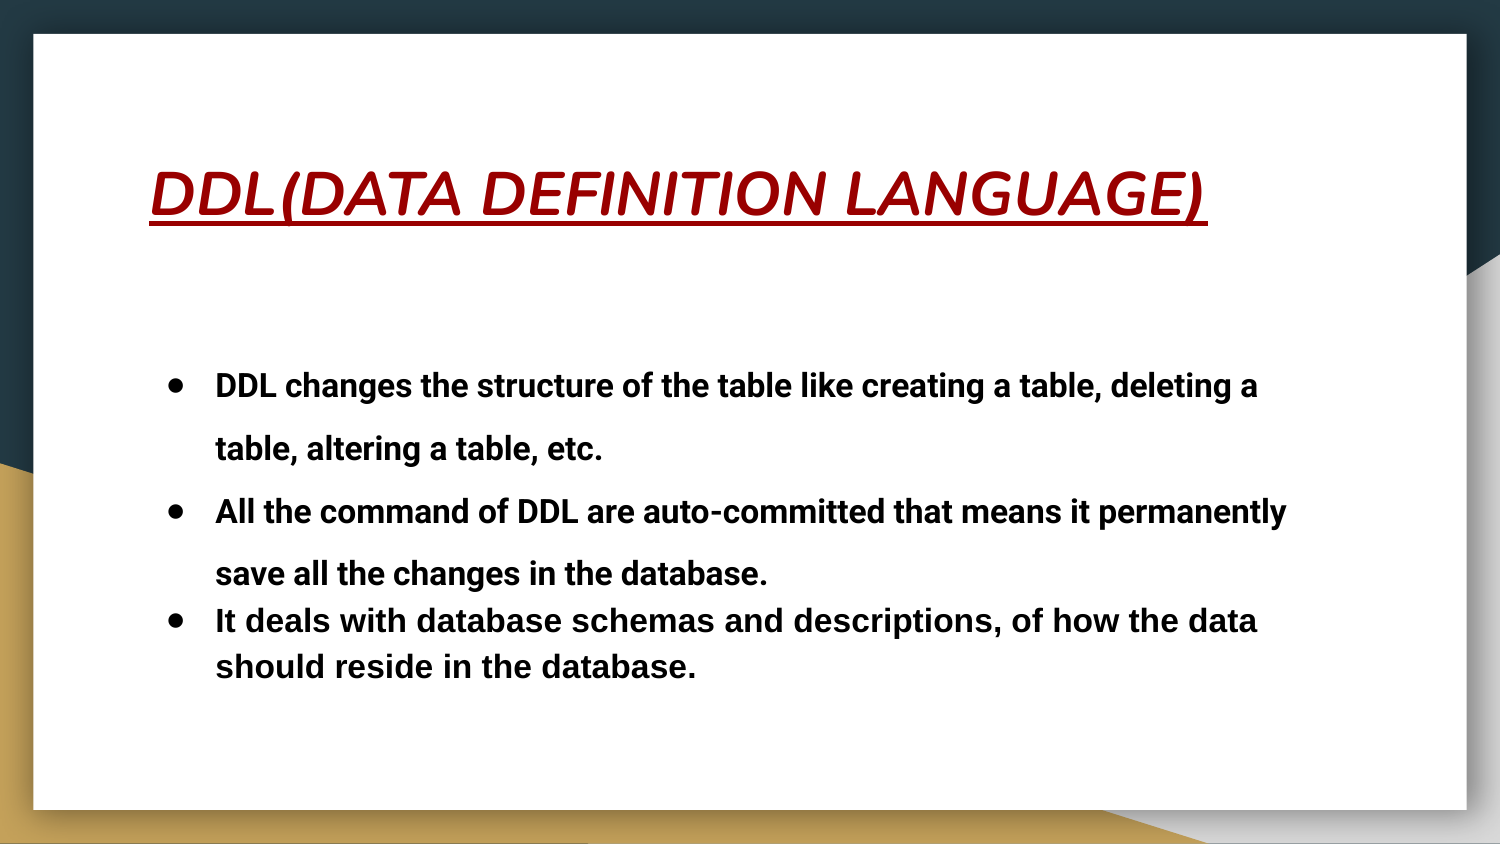

# DDL(DATA DEFINITION LANGUAGE)
DDL changes the structure of the table like creating a table, deleting a table, altering a table, etc.
All the command of DDL are auto-committed that means it permanently save all the changes in the database.
It deals with database schemas and descriptions, of how the data should reside in the database.